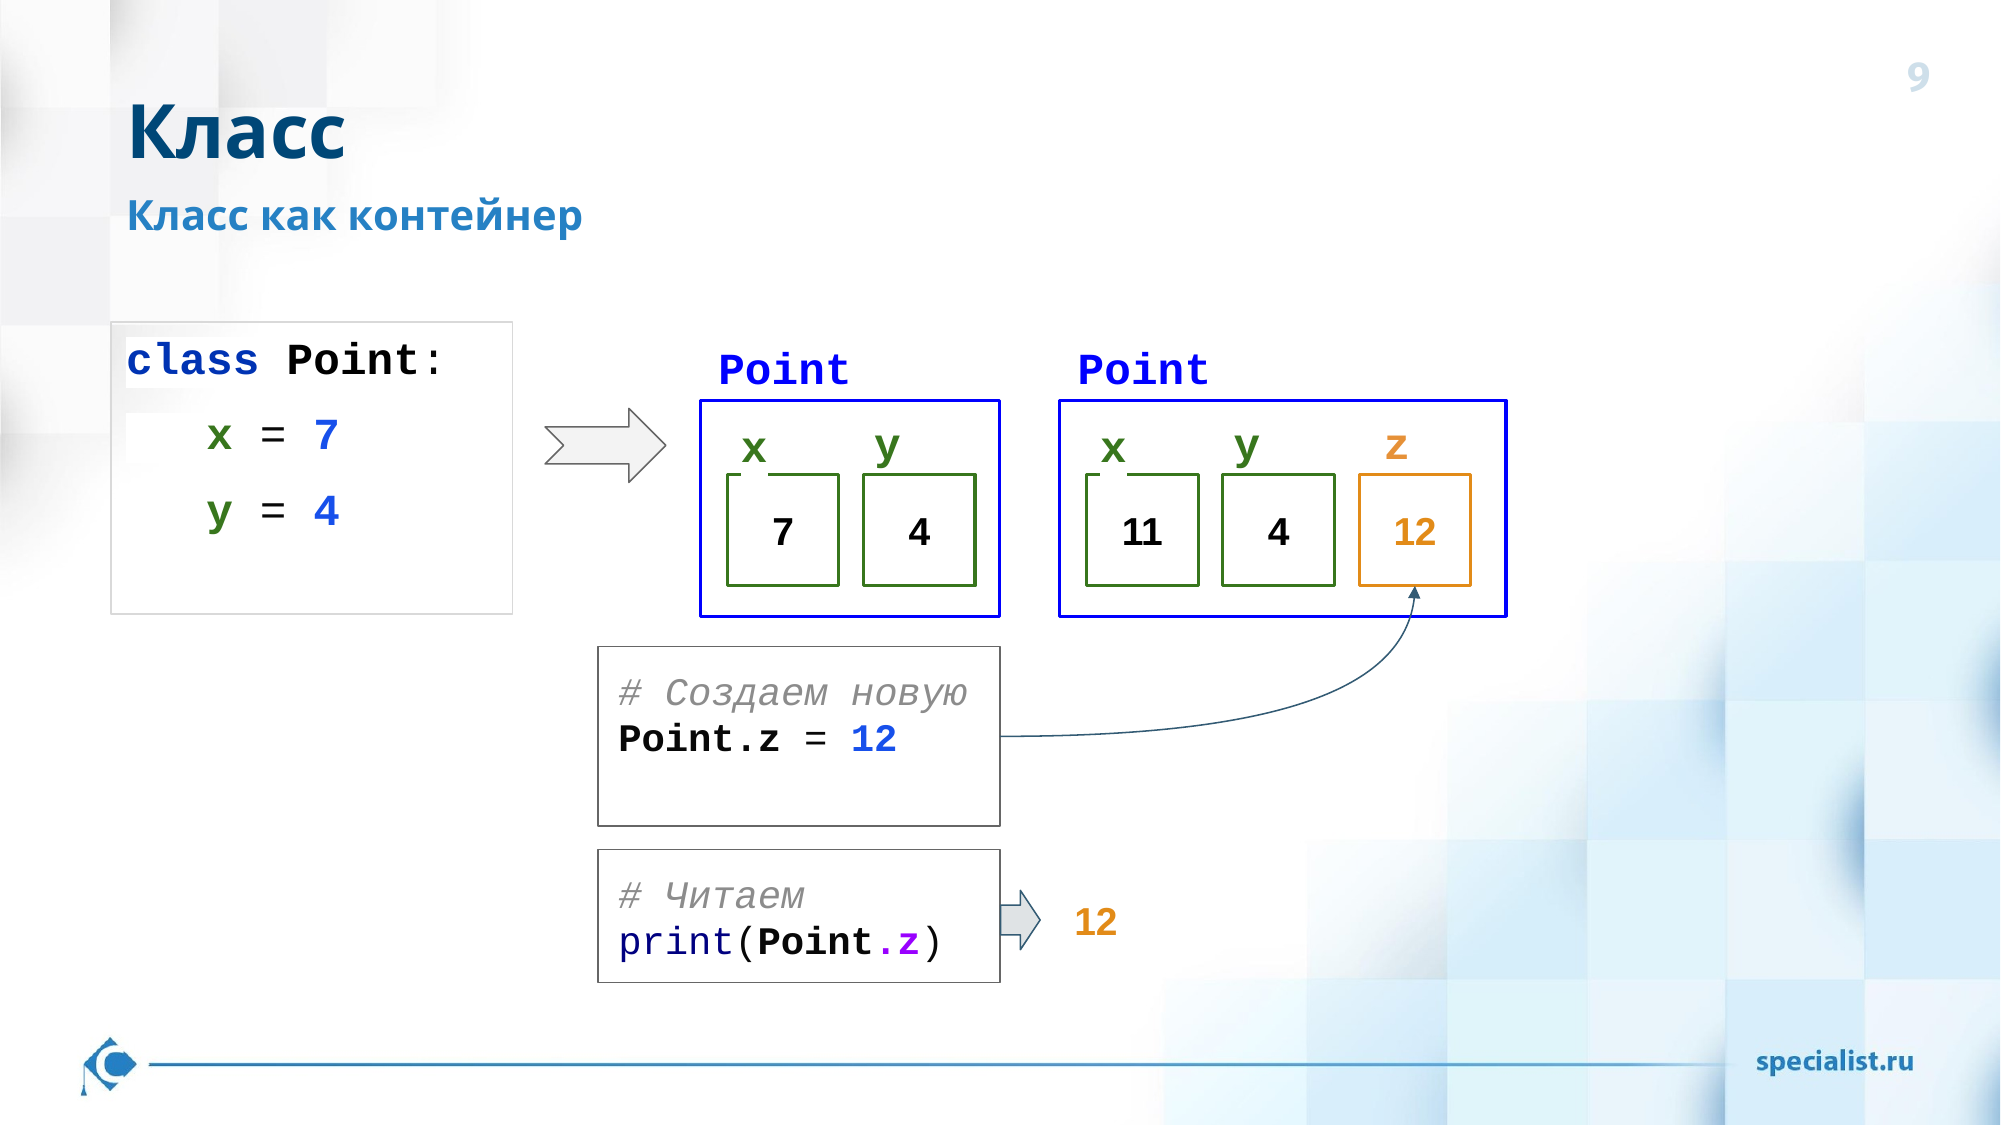

# Класс
Класс как контейнер
Point
Point
class Point:
   x = 7
   y = 4

y
y
z
x
x

7
4
11
4
12
# Создаем новую
Point.z = 12

# Читаем
print(Point.z)
12